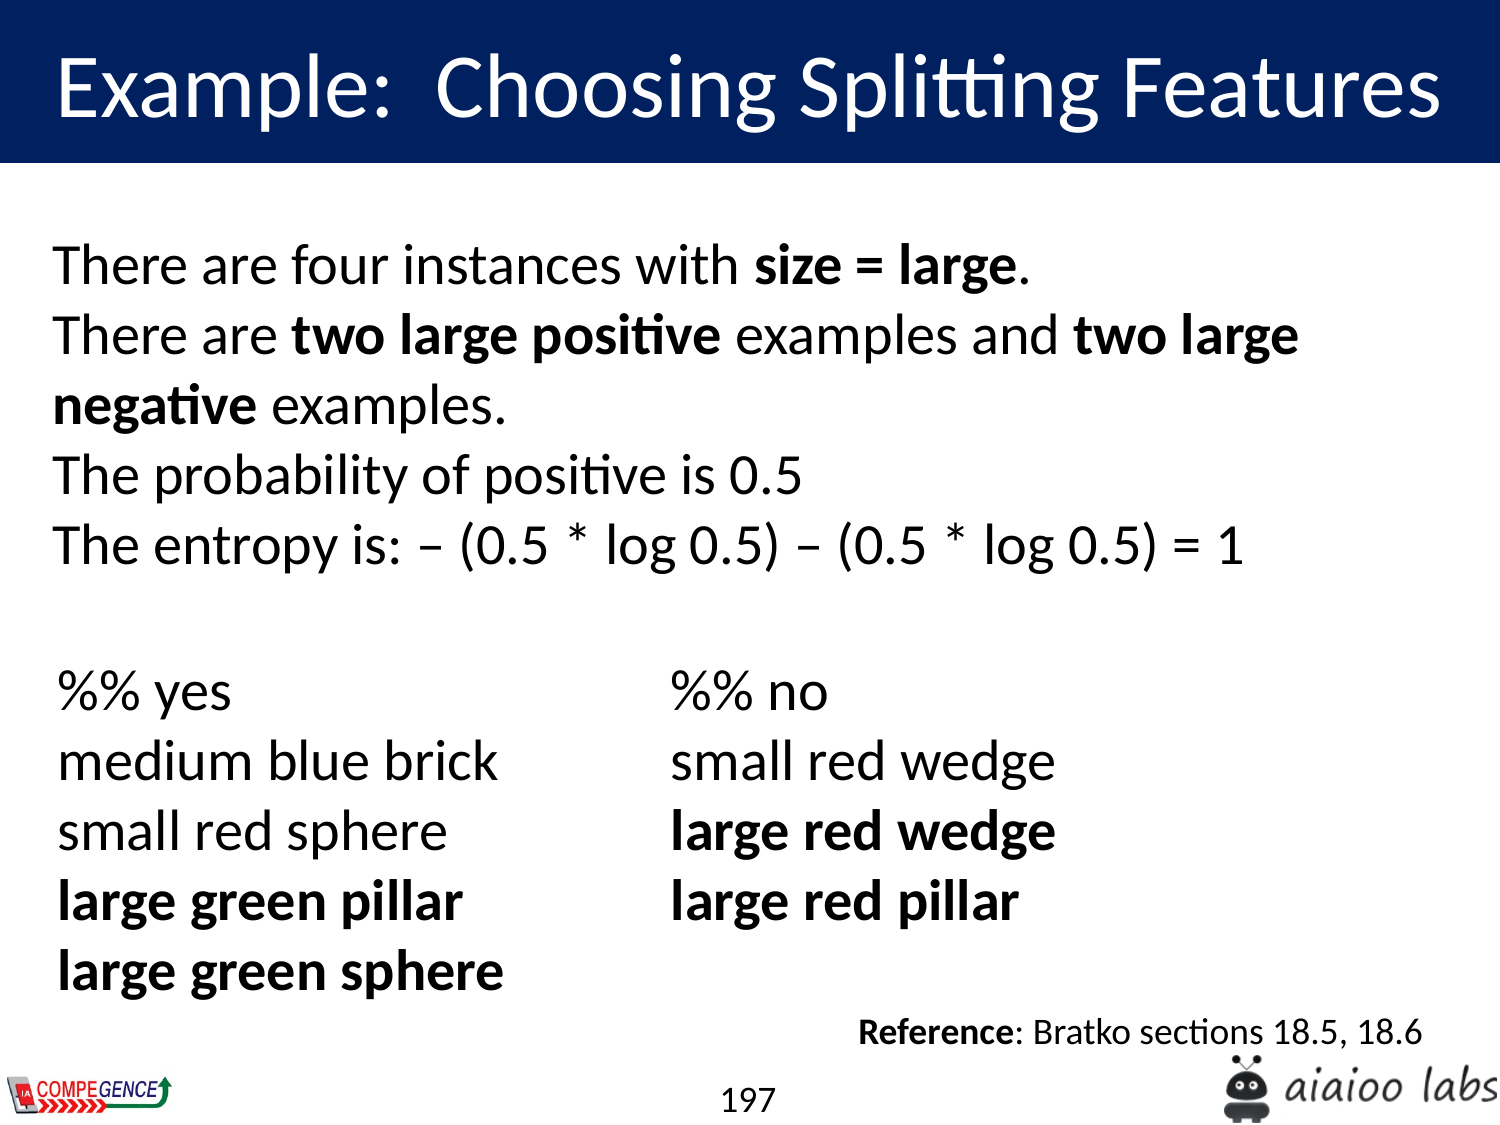

Example:  Choosing Splitting Features
There are four instances with size = large.
There are two large positive examples and two large negative examples.
The probability of positive is 0.5
The entropy is: – (0.5 * log 0.5) – (0.5 * log 0.5) = 1

%% yes			 %% no
medium blue brick		 small red wedge
small red sphere		 large red wedge
large green pillar		 large red pillar
large green sphere
Reference: Bratko sections 18.5, 18.6